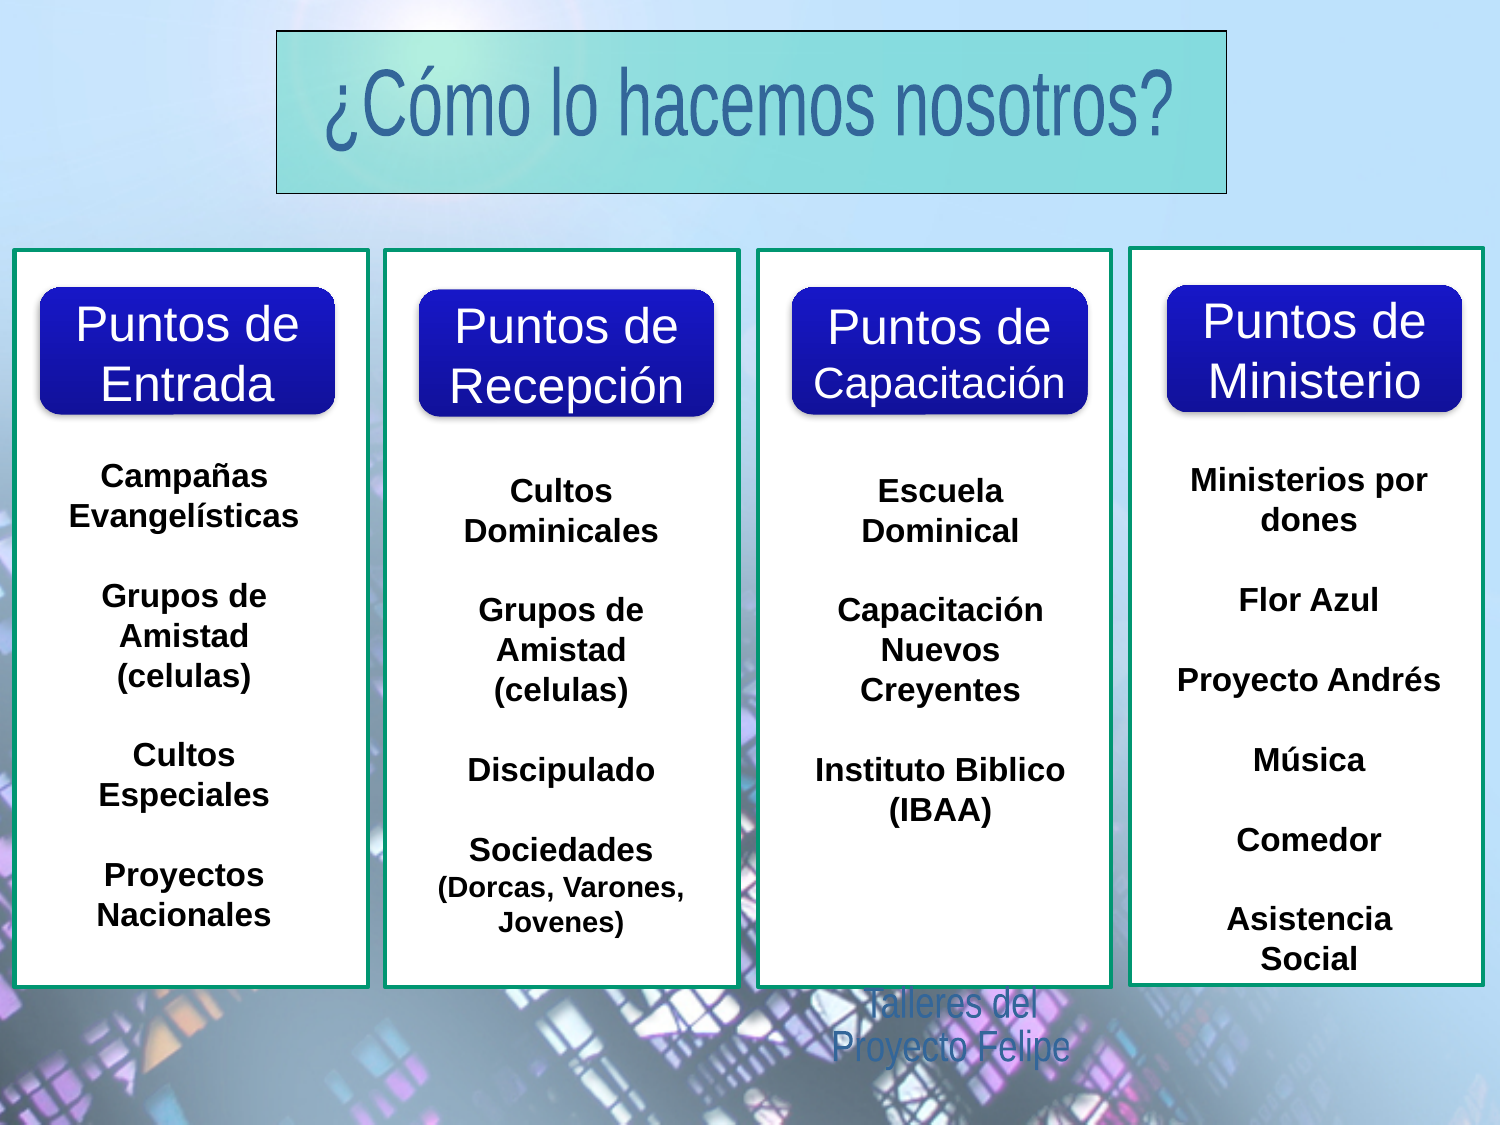

¿Cómo lo hacemos nosotros?

Puntos de Ministerio
Puntos de Entrada
Puntos de Capacitación
Puntos de Recepción
Diáconos
Campañas Evangelísticas

Grupos de Amistad (celulas)

Cultos Especiales

Proyectos Nacionales
Ministerios por dones

Flor Azul

Proyecto Andrés

Música

Comedor

Asistencia Social
Cultos Dominicales

Grupos de Amistad (celulas)

Discipulado

Sociedades (Dorcas, Varones, Jovenes)
Escuela Dominical

Capacitación Nuevos Creyentes

Instituto Biblico (IBAA)
Grupo
Musical
Cocina para
los Pobres
Maestro
Células del
Proyecto Felipe
Talleres del
Proyecto Felipe